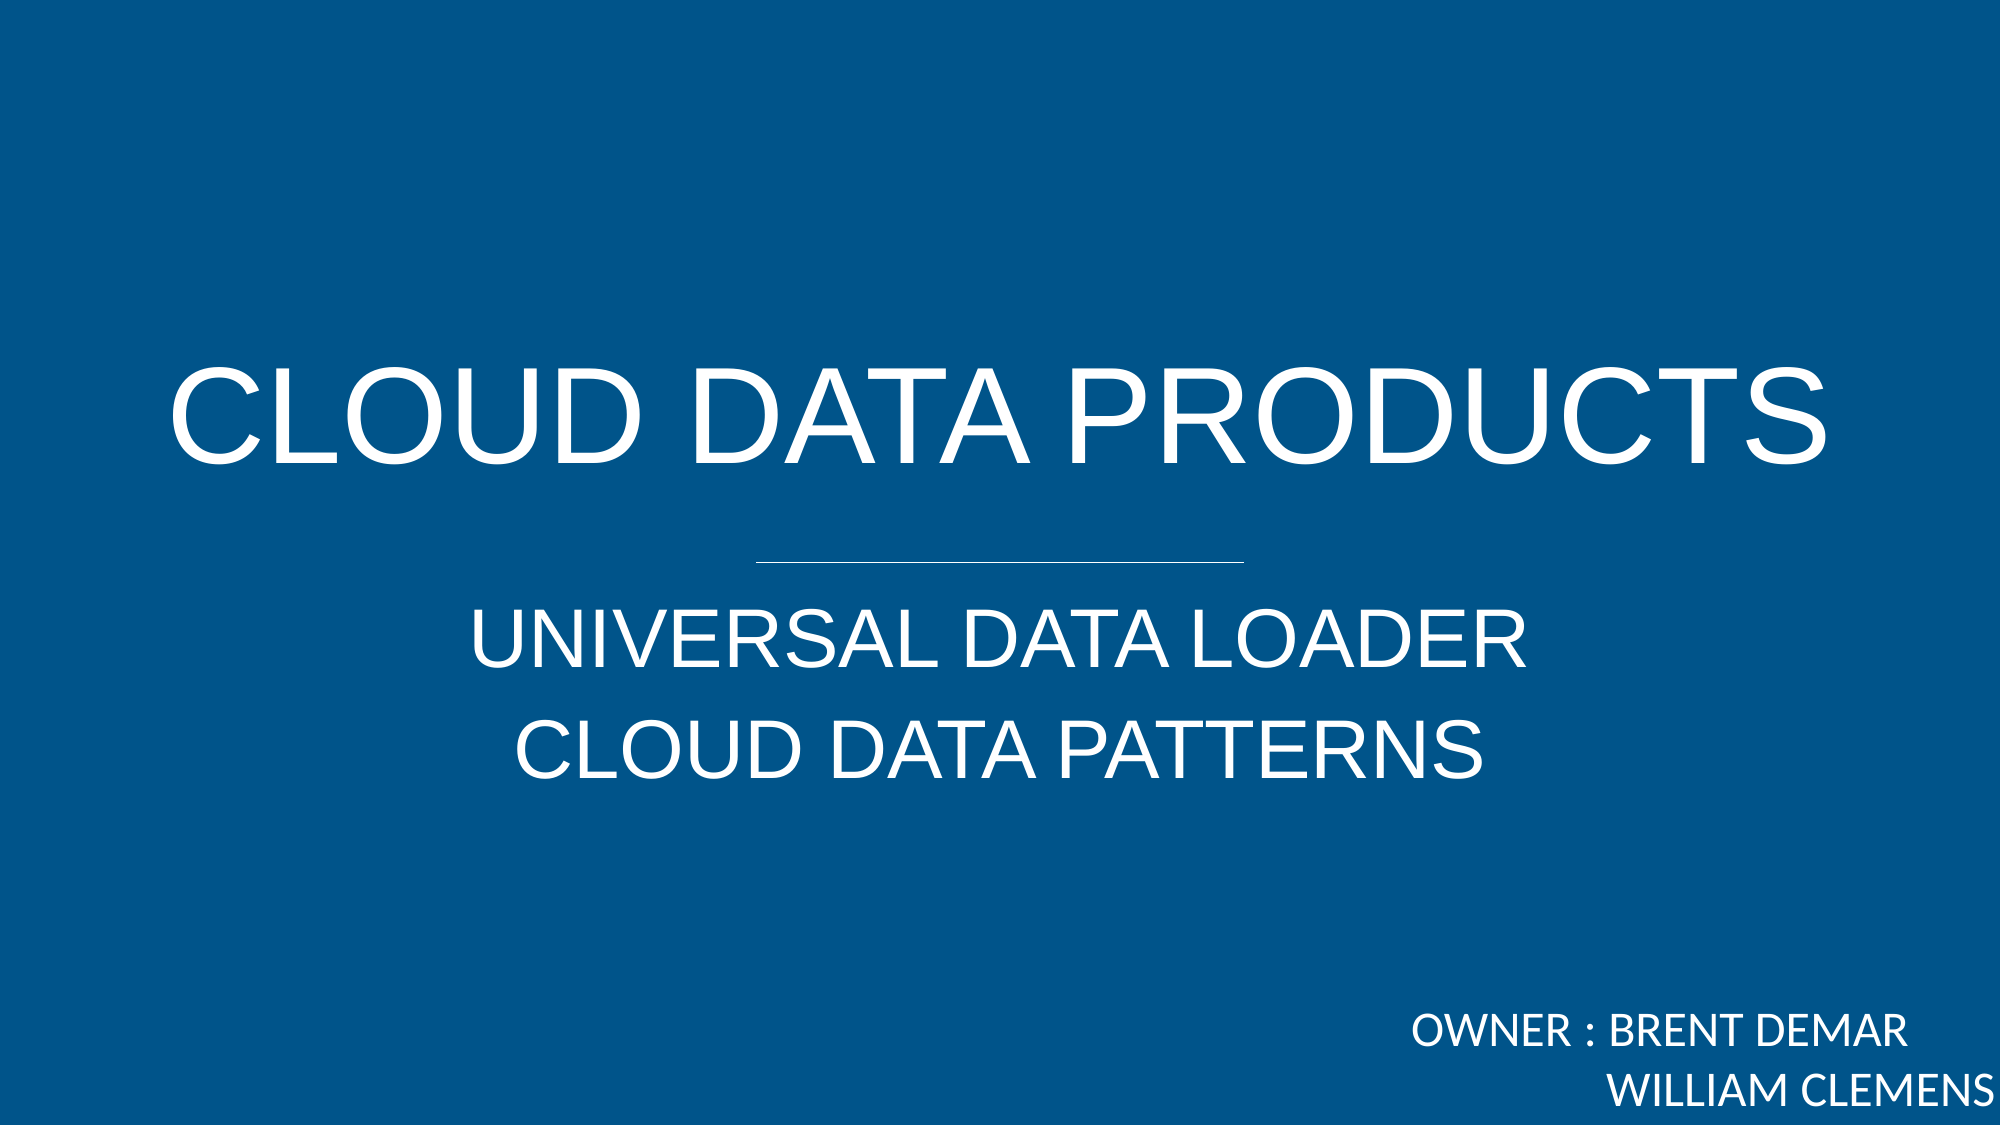

CLOUD DATA PRODUCTS
UNIVERSAL DATA LOADER
CLOUD DATA PATTERNS
OWNER : BRENT DEMAR
	    WILLIAM CLEMENS